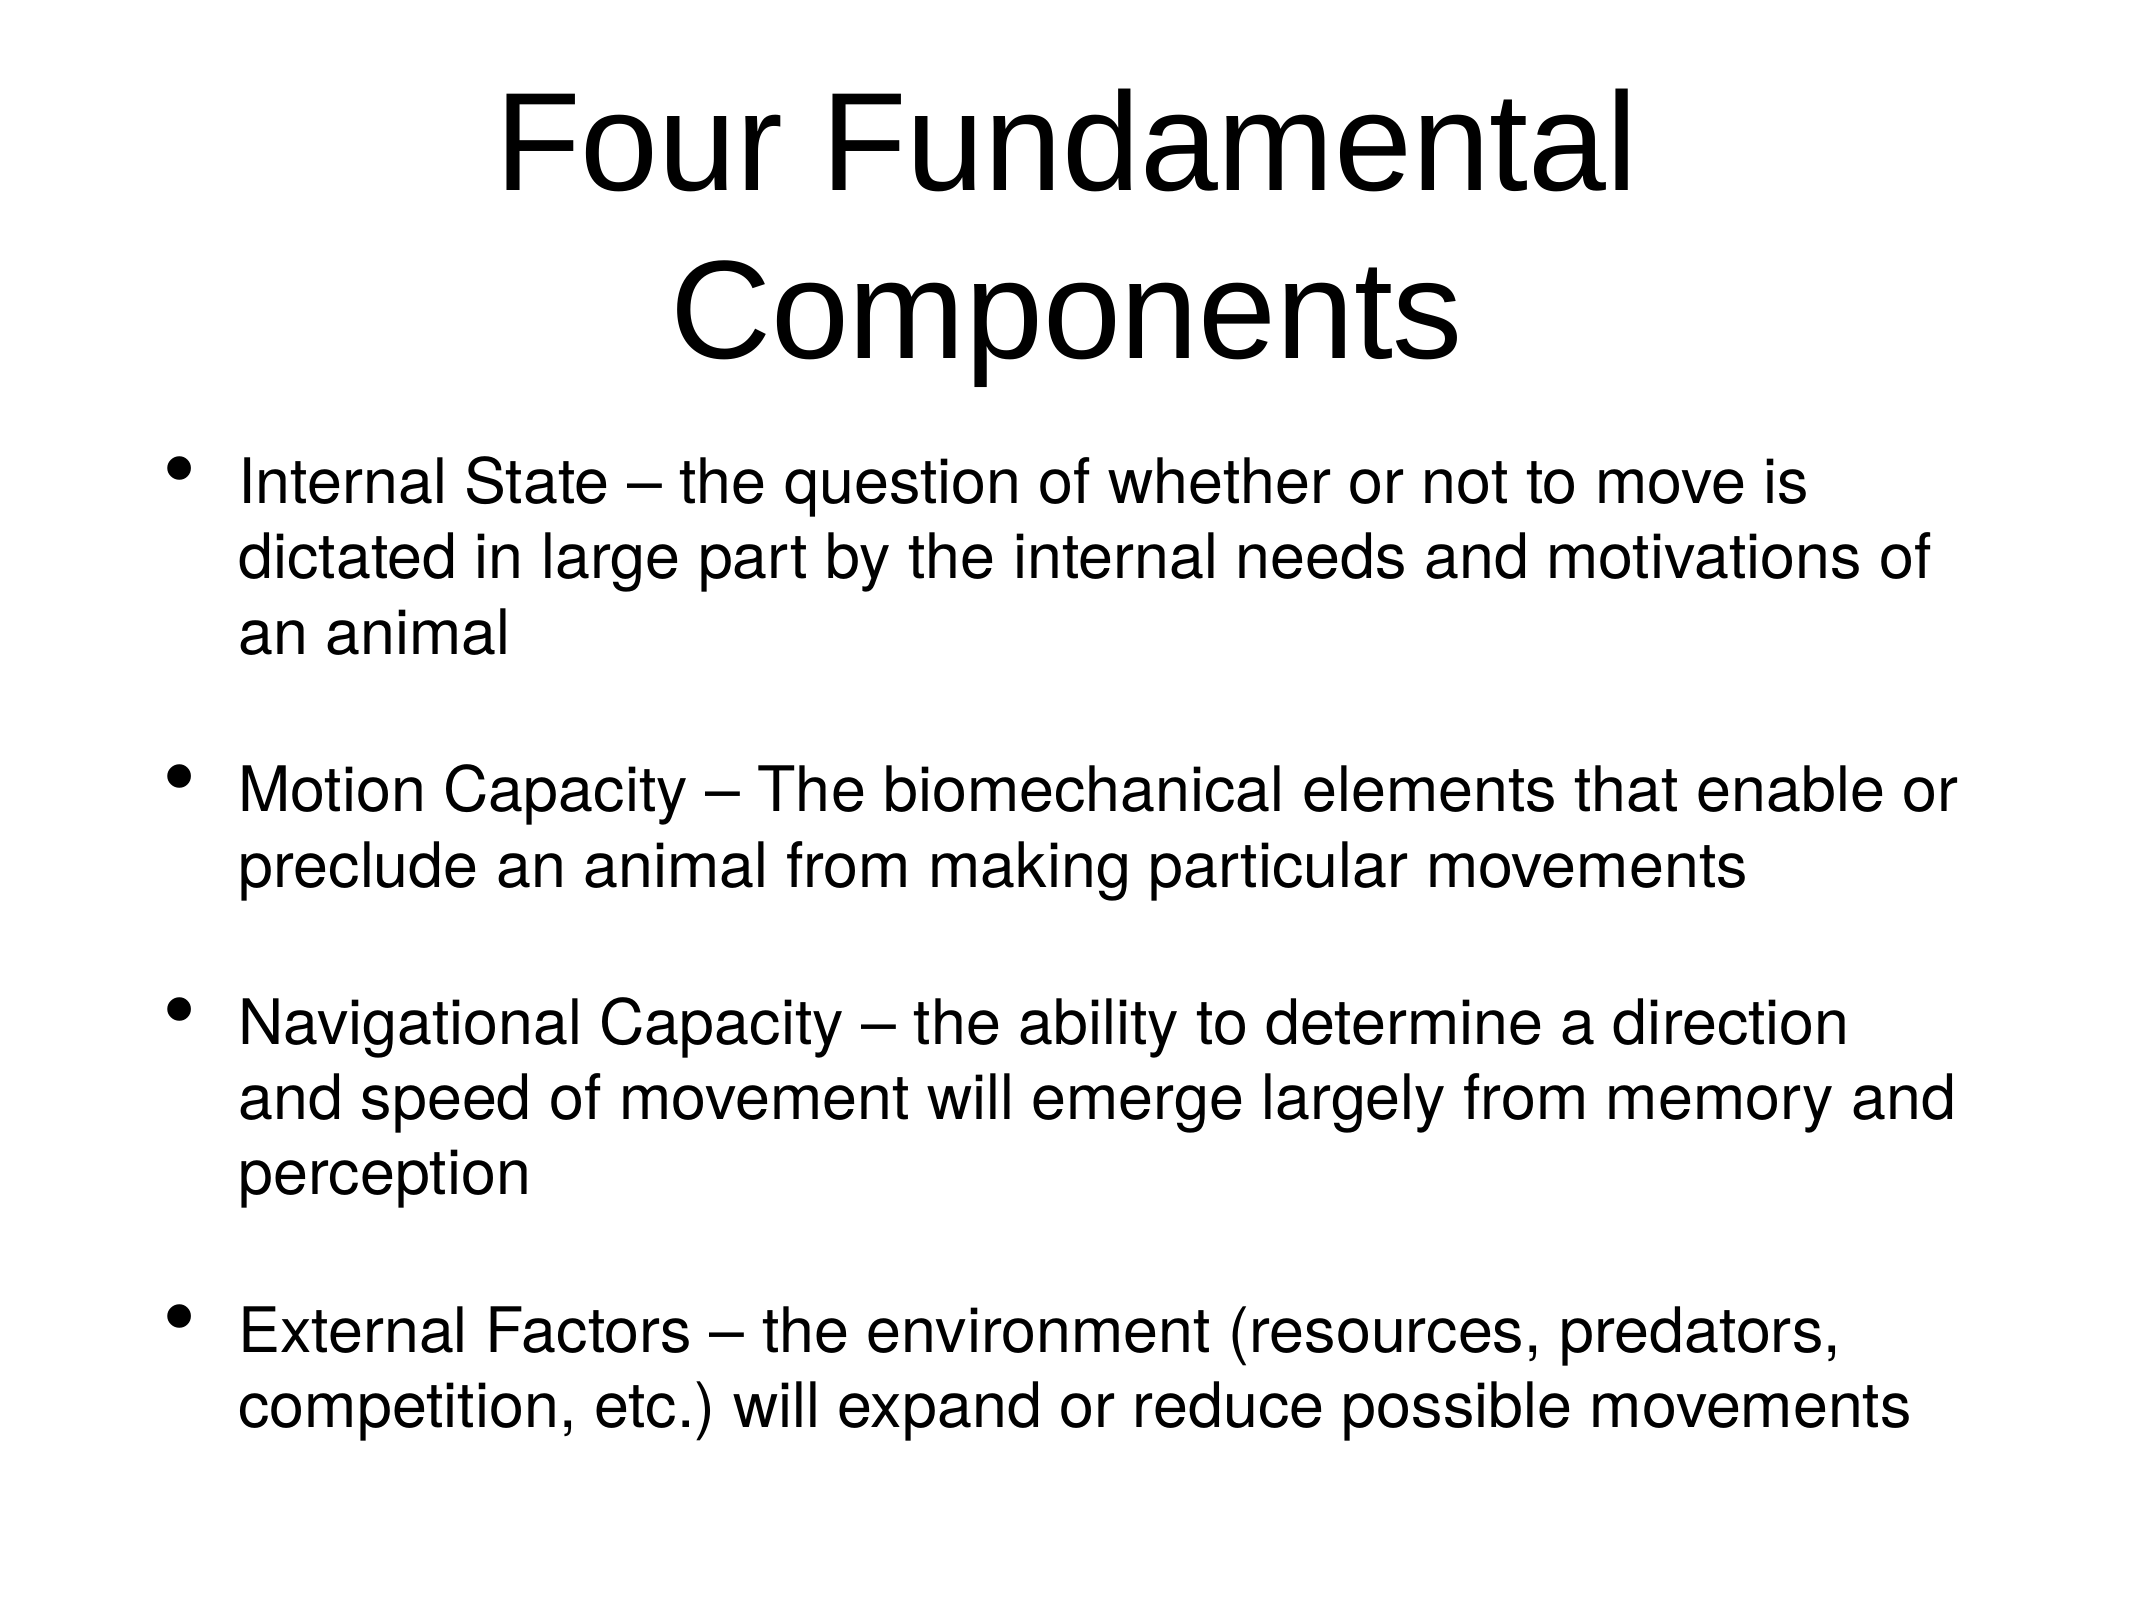

# Four Fundamental Components
Internal State – the question of whether or not to move is dictated in large part by the internal needs and motivations of an animal
Motion Capacity – The biomechanical elements that enable or preclude an animal from making particular movements
Navigational Capacity – the ability to determine a direction and speed of movement will emerge largely from memory and perception
External Factors – the environment (resources, predators, competition, etc.) will expand or reduce possible movements